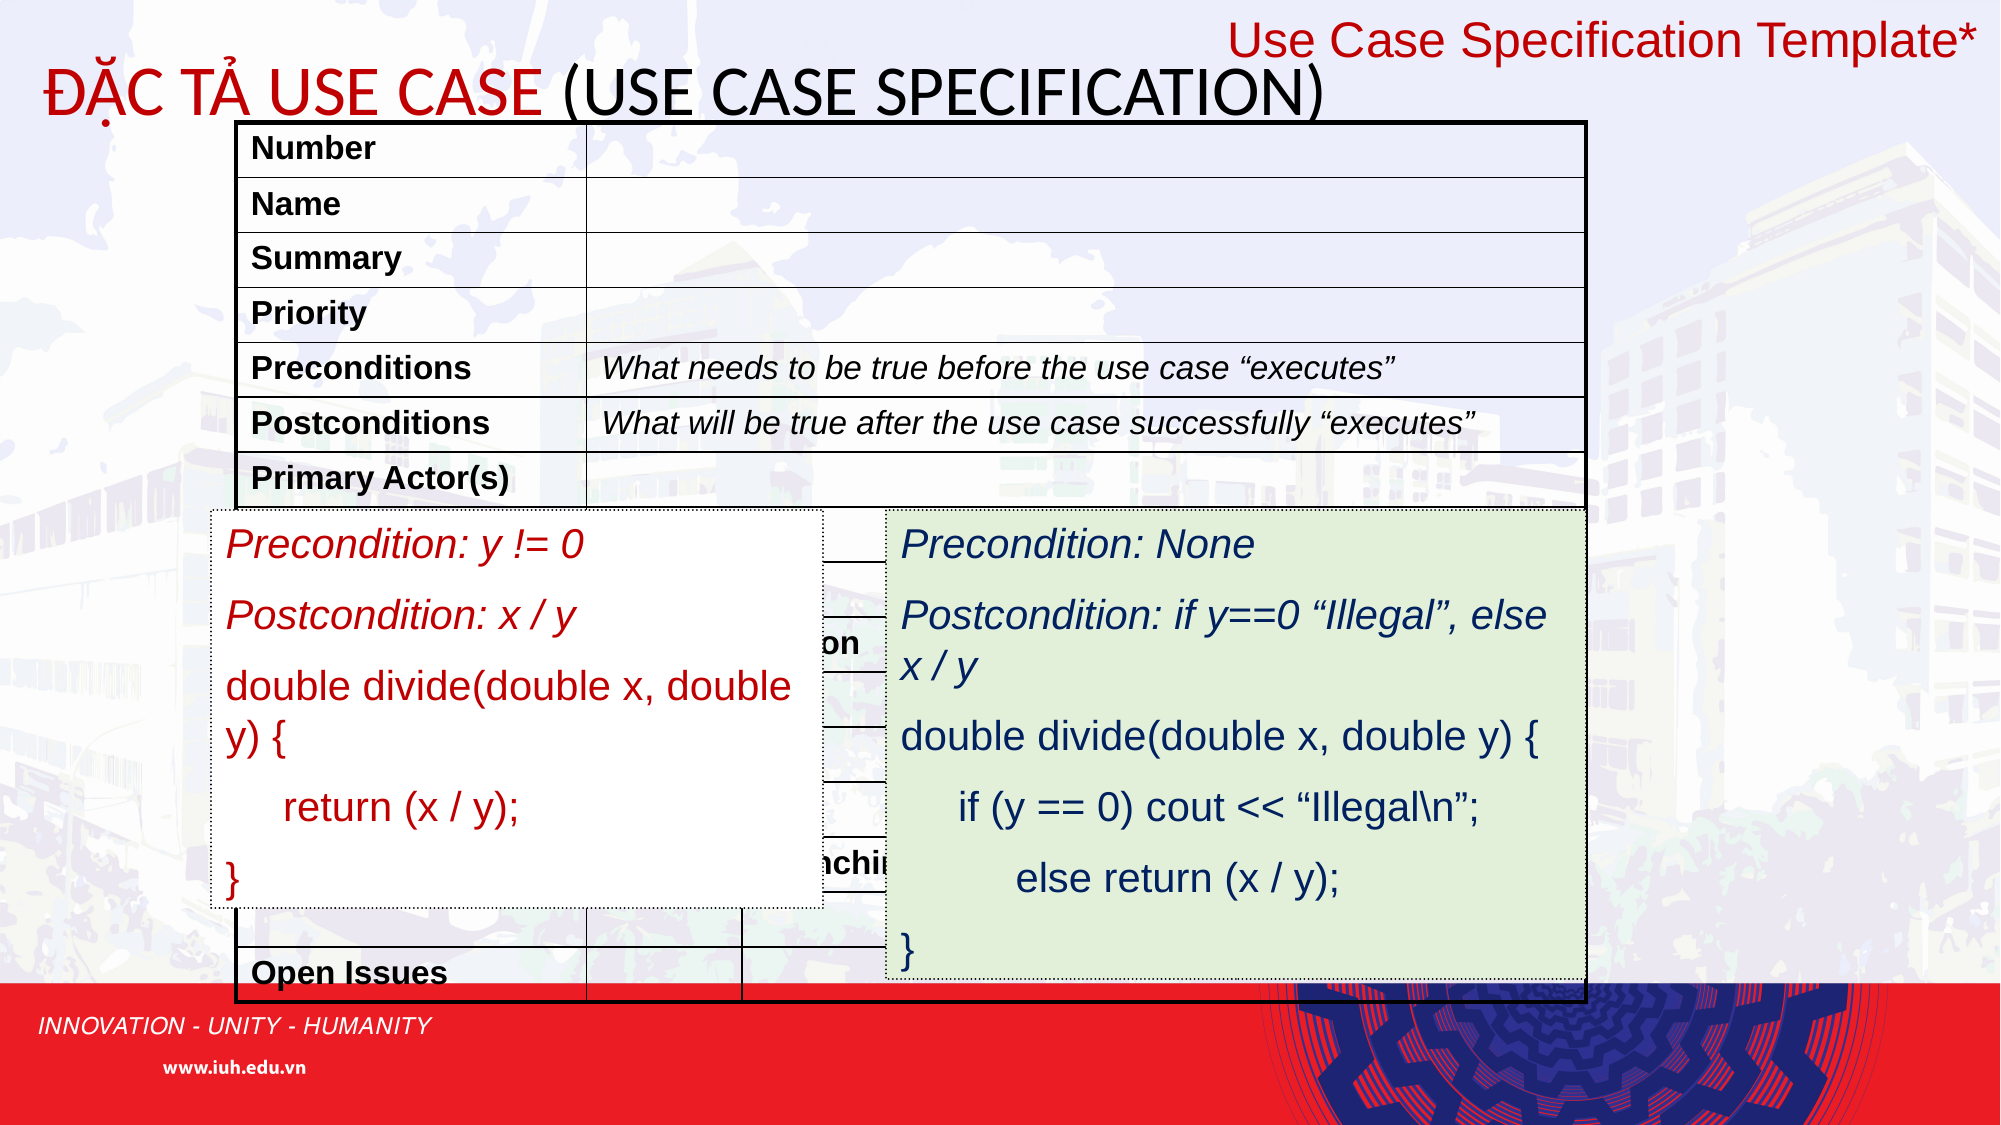

ĐẶC TẢ USE CASE (USE CASE SPECIFICATION)
Use Case Specification Template*
| Number |  |  |
| --- | --- | --- |
| Name |  |  |
| Summary |  |  |
| Priority |  |  |
| Preconditions | What needs to be true before the use case “executes” |  |
| Postconditions | What will be true after the use case successfully “executes” |  |
| Primary Actor(s) |  |  |
| Secondary Actor(s) |  |  |
| Trigger |  |  |
| Main Scenario | Step | Action |
|  |  |  |
|  |  |  |
|  |  |  |
| Extensions | Step | Branching Action |
|  |  |  |
| Open Issues |  |  |
Precondition: y != 0
Postcondition: x / y
double divide(double x, double y) {
     return (x / y);
}
Precondition: None
Postcondition: if y==0 “Illegal”, else x / y
double divide(double x, double y) {
     if (y == 0) cout << “Illegal\n”;
          else return (x / y);
}